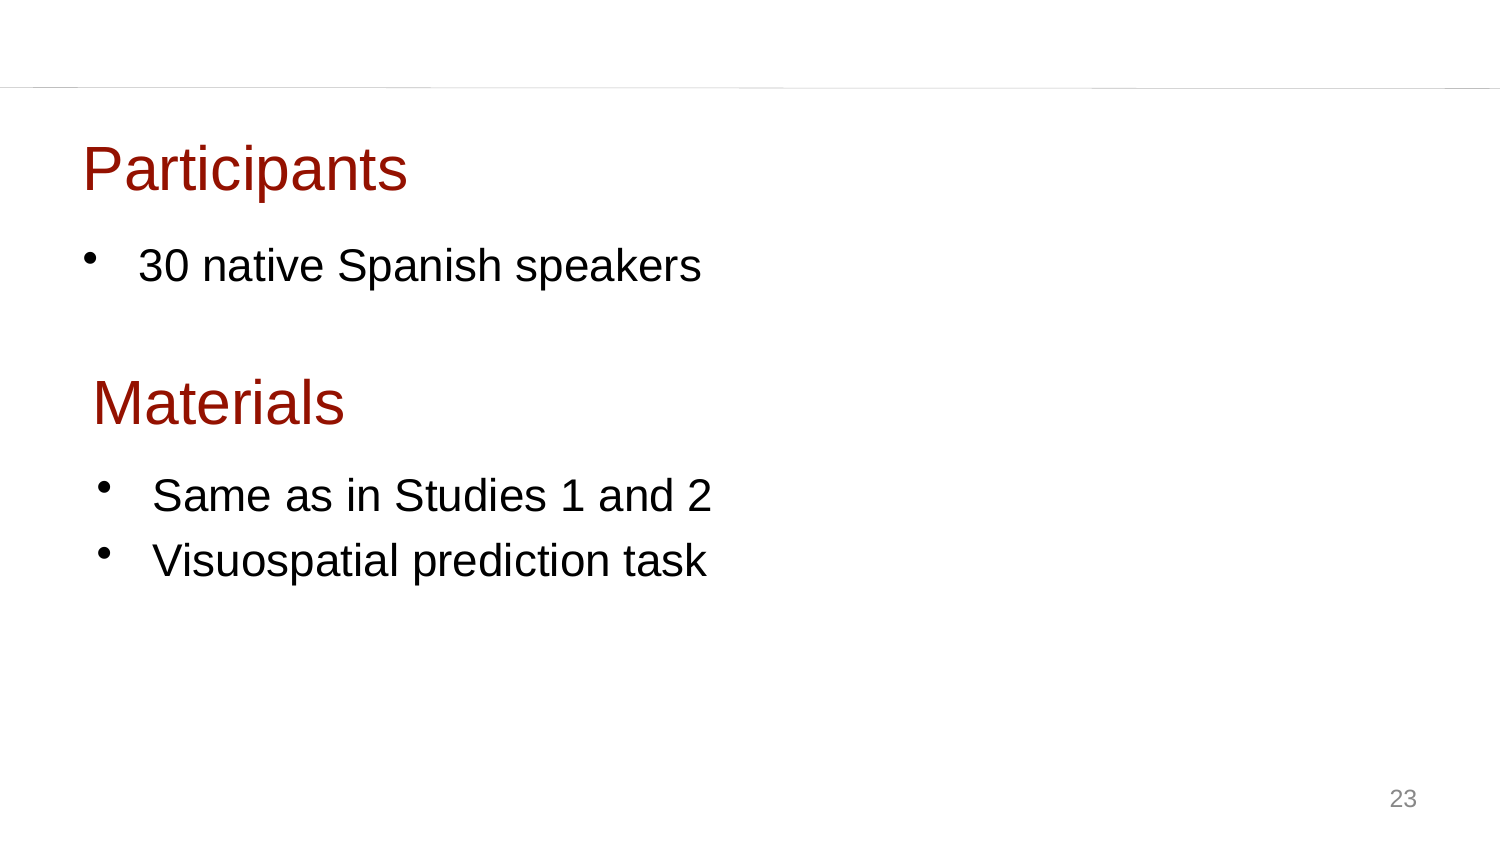

# Participants
30 native Spanish speakers
Materials
Same as in Studies 1 and 2
Visuospatial prediction task
23